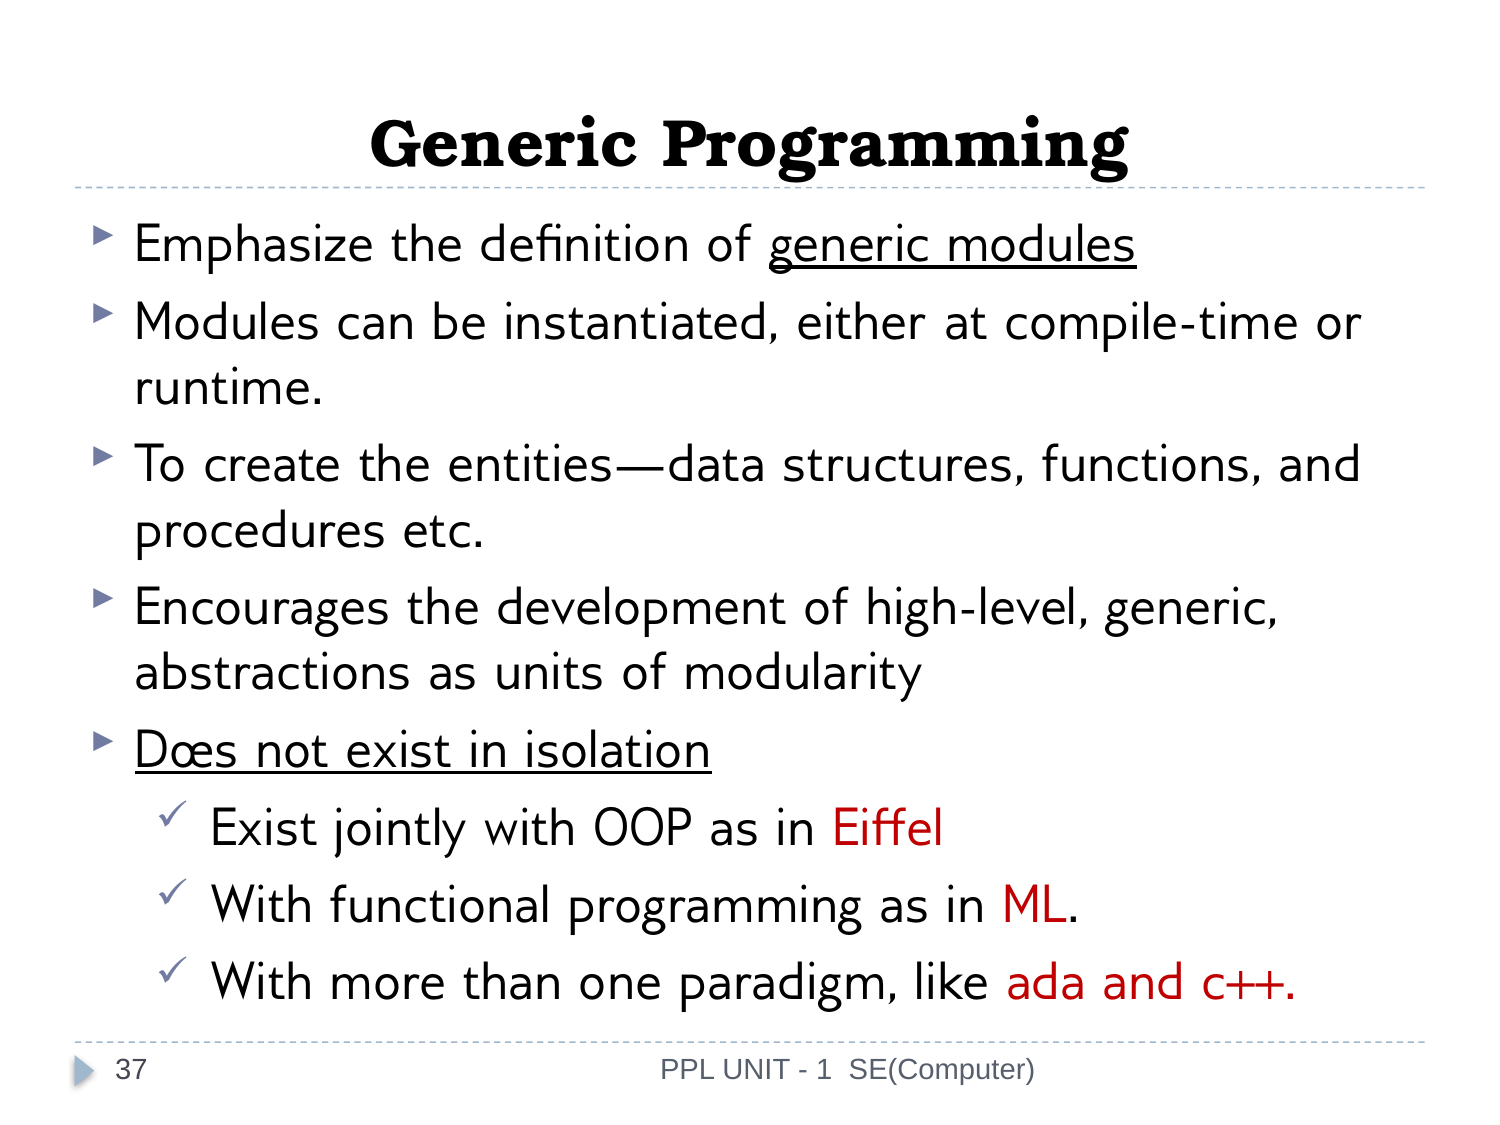

# Generic Programming
Emphasize the definition of generic modules
Modules can be instantiated, either at compile-time or runtime.
To create the entities—data structures, functions, and procedures etc.
Encourages the development of high-level, generic, abstractions as units of modularity
Does not exist in isolation
Exist jointly with OOP as in Eiffel
With functional programming as in ML.
With more than one paradigm, like ada and c++.
37
PPL UNIT - 1  SE(Computer)